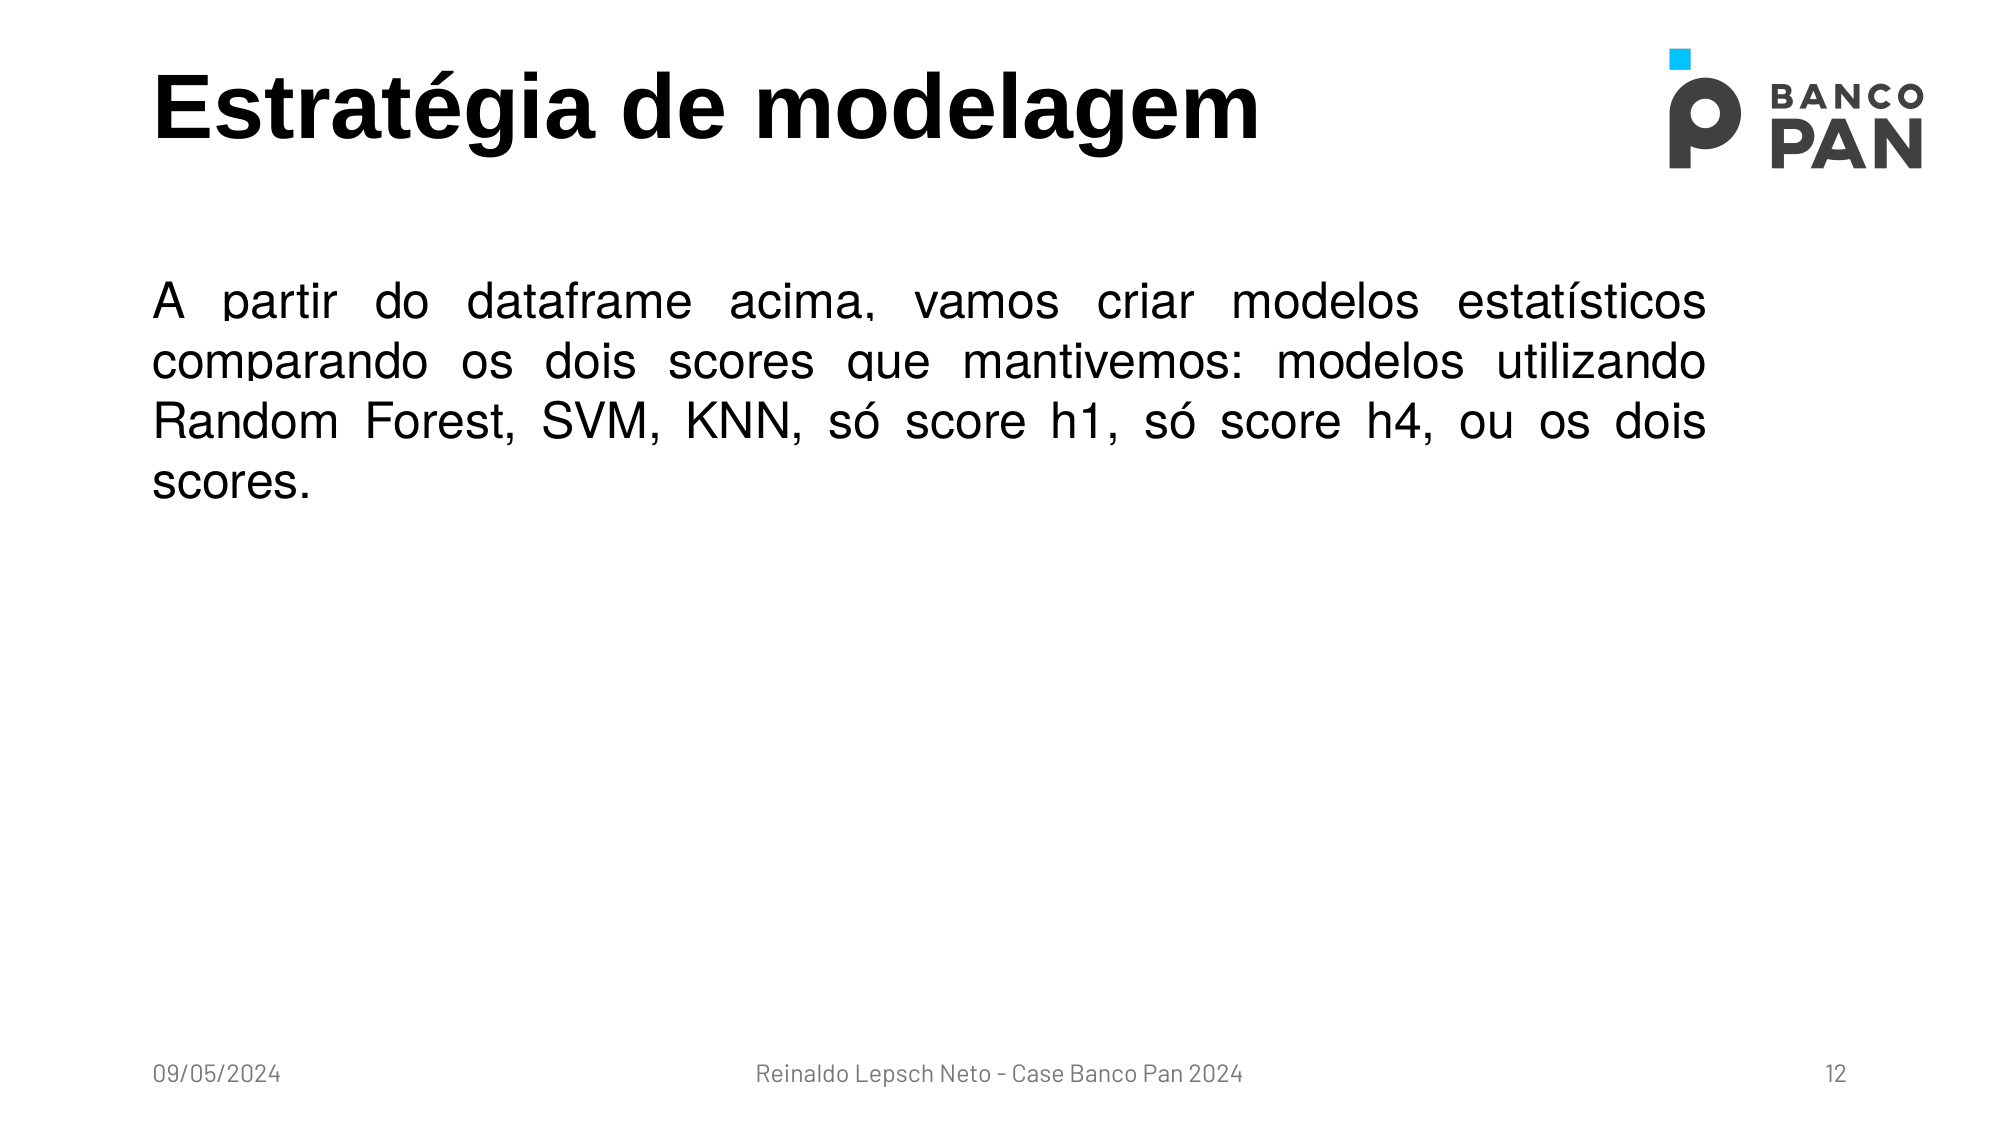

# Estratégia de modelagem
A partir do dataframe acima, vamos criar modelos estatísticos comparando os dois scores que mantivemos: modelos utilizando Random Forest, SVM, KNN, só score h1, só score h4, ou os dois scores.
09/05/2024
Reinaldo Lepsch Neto - Case Banco Pan 2024
12